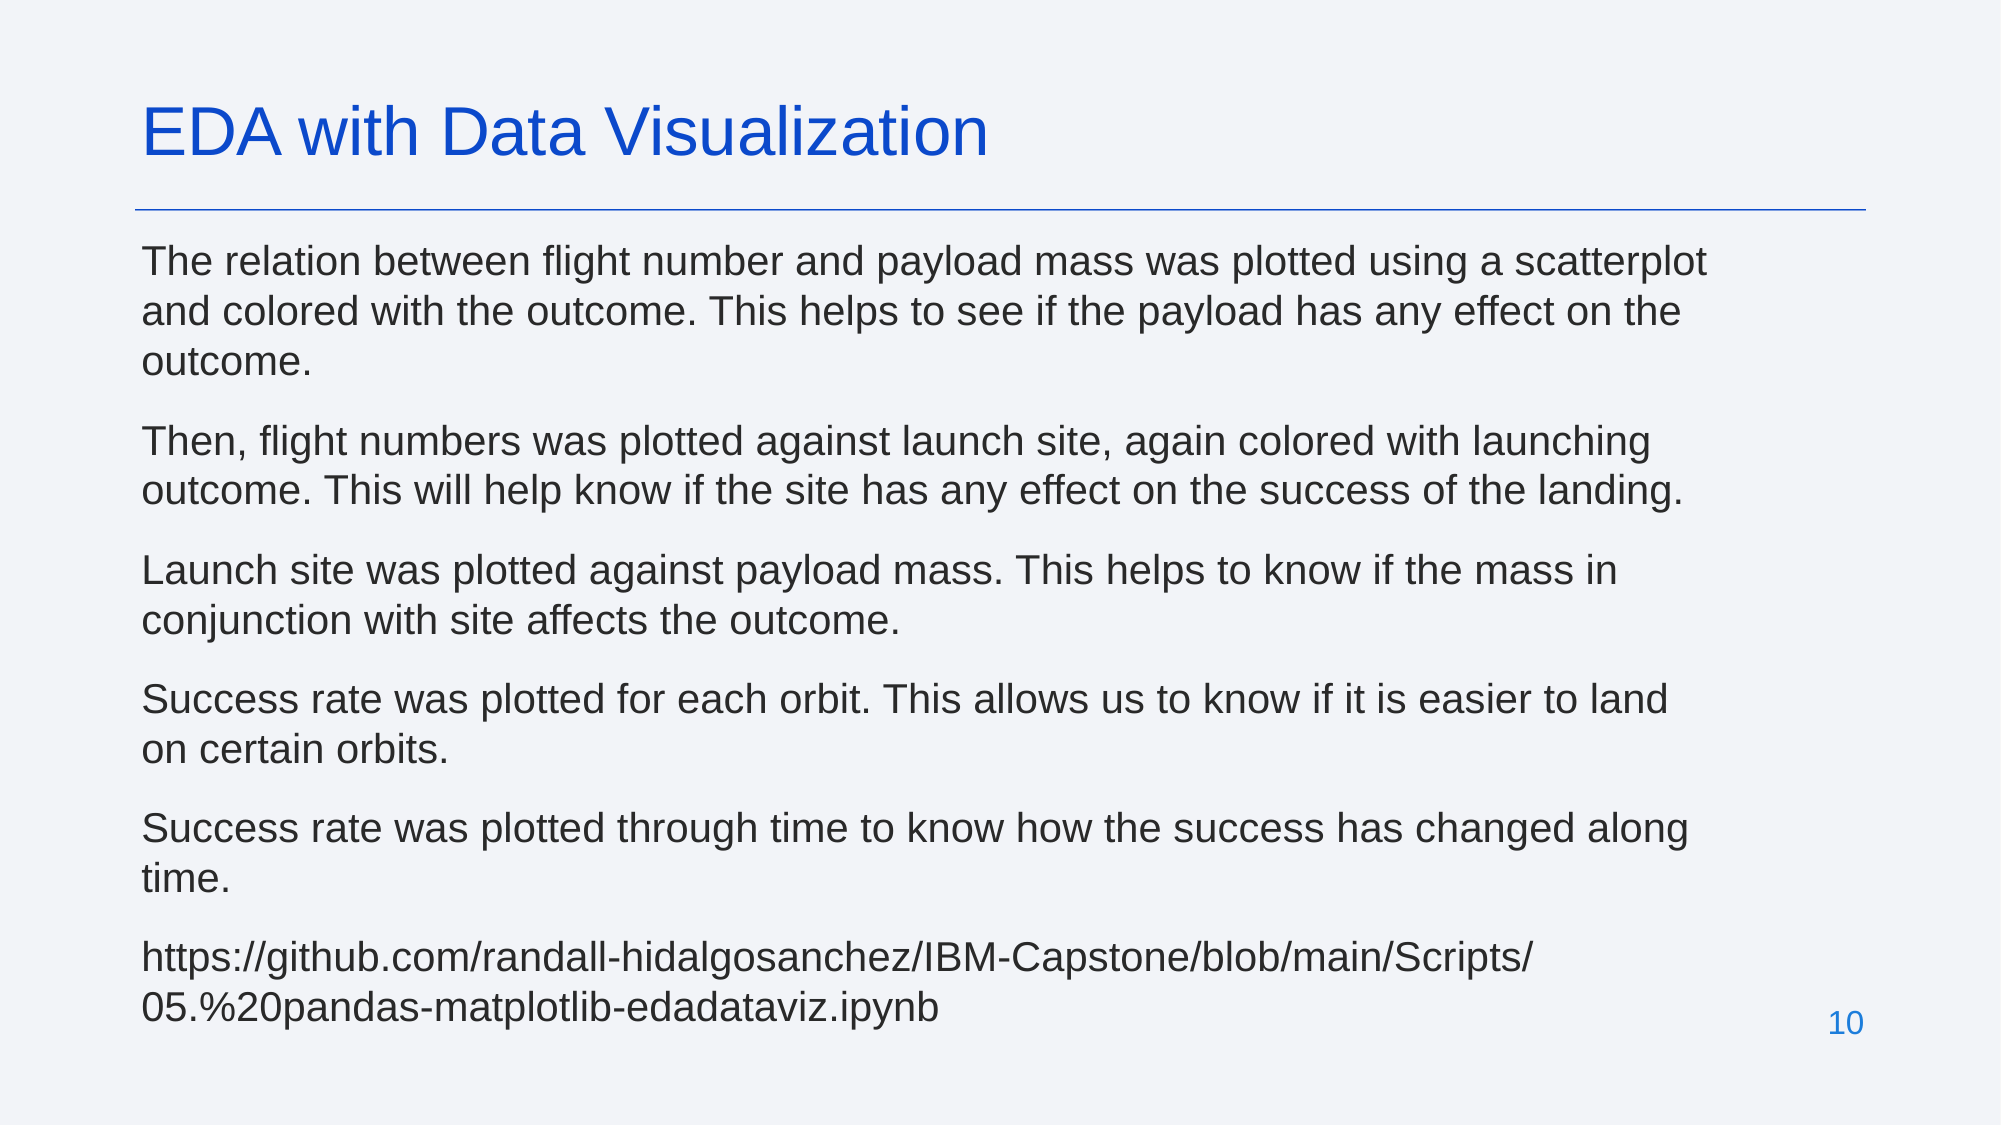

EDA with Data Visualization
The relation between flight number and payload mass was plotted using a scatterplot and colored with the outcome. This helps to see if the payload has any effect on the outcome.
Then, flight numbers was plotted against launch site, again colored with launching outcome. This will help know if the site has any effect on the success of the landing.
Launch site was plotted against payload mass. This helps to know if the mass in conjunction with site affects the outcome.
Success rate was plotted for each orbit. This allows us to know if it is easier to land on certain orbits.
Success rate was plotted through time to know how the success has changed along time.
https://github.com/randall-hidalgosanchez/IBM-Capstone/blob/main/Scripts/05.%20pandas-matplotlib-edadataviz.ipynb

10